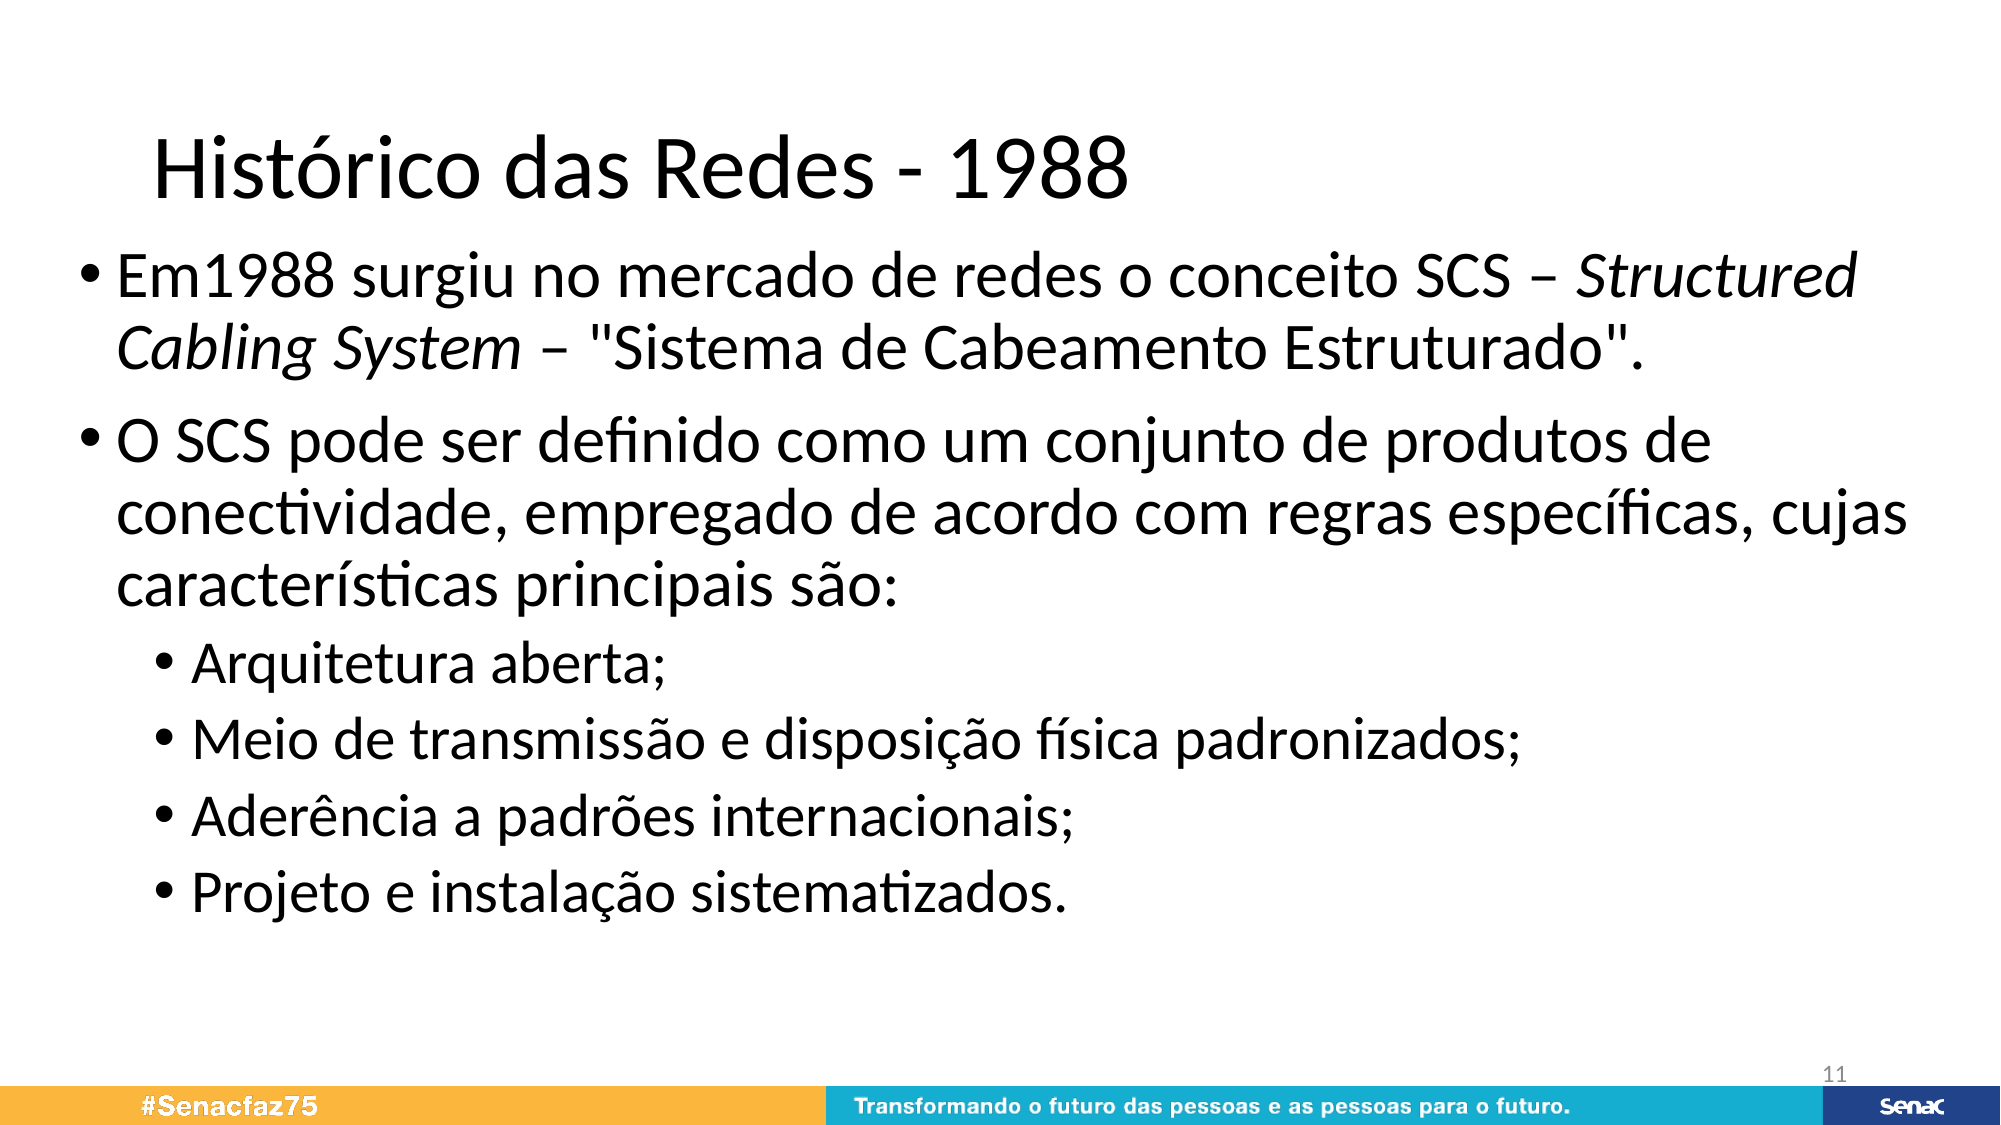

# Histórico das Redes - 1988
Em1988 surgiu no mercado de redes o conceito SCS – Structured Cabling System – "Sistema de Cabeamento Estruturado".
O SCS pode ser definido como um conjunto de produtos de conectividade, empregado de acordo com regras específicas, cujas características principais são:
Arquitetura aberta;
Meio de transmissão e disposição física padronizados;
Aderência a padrões internacionais;
Projeto e instalação sistematizados.
11